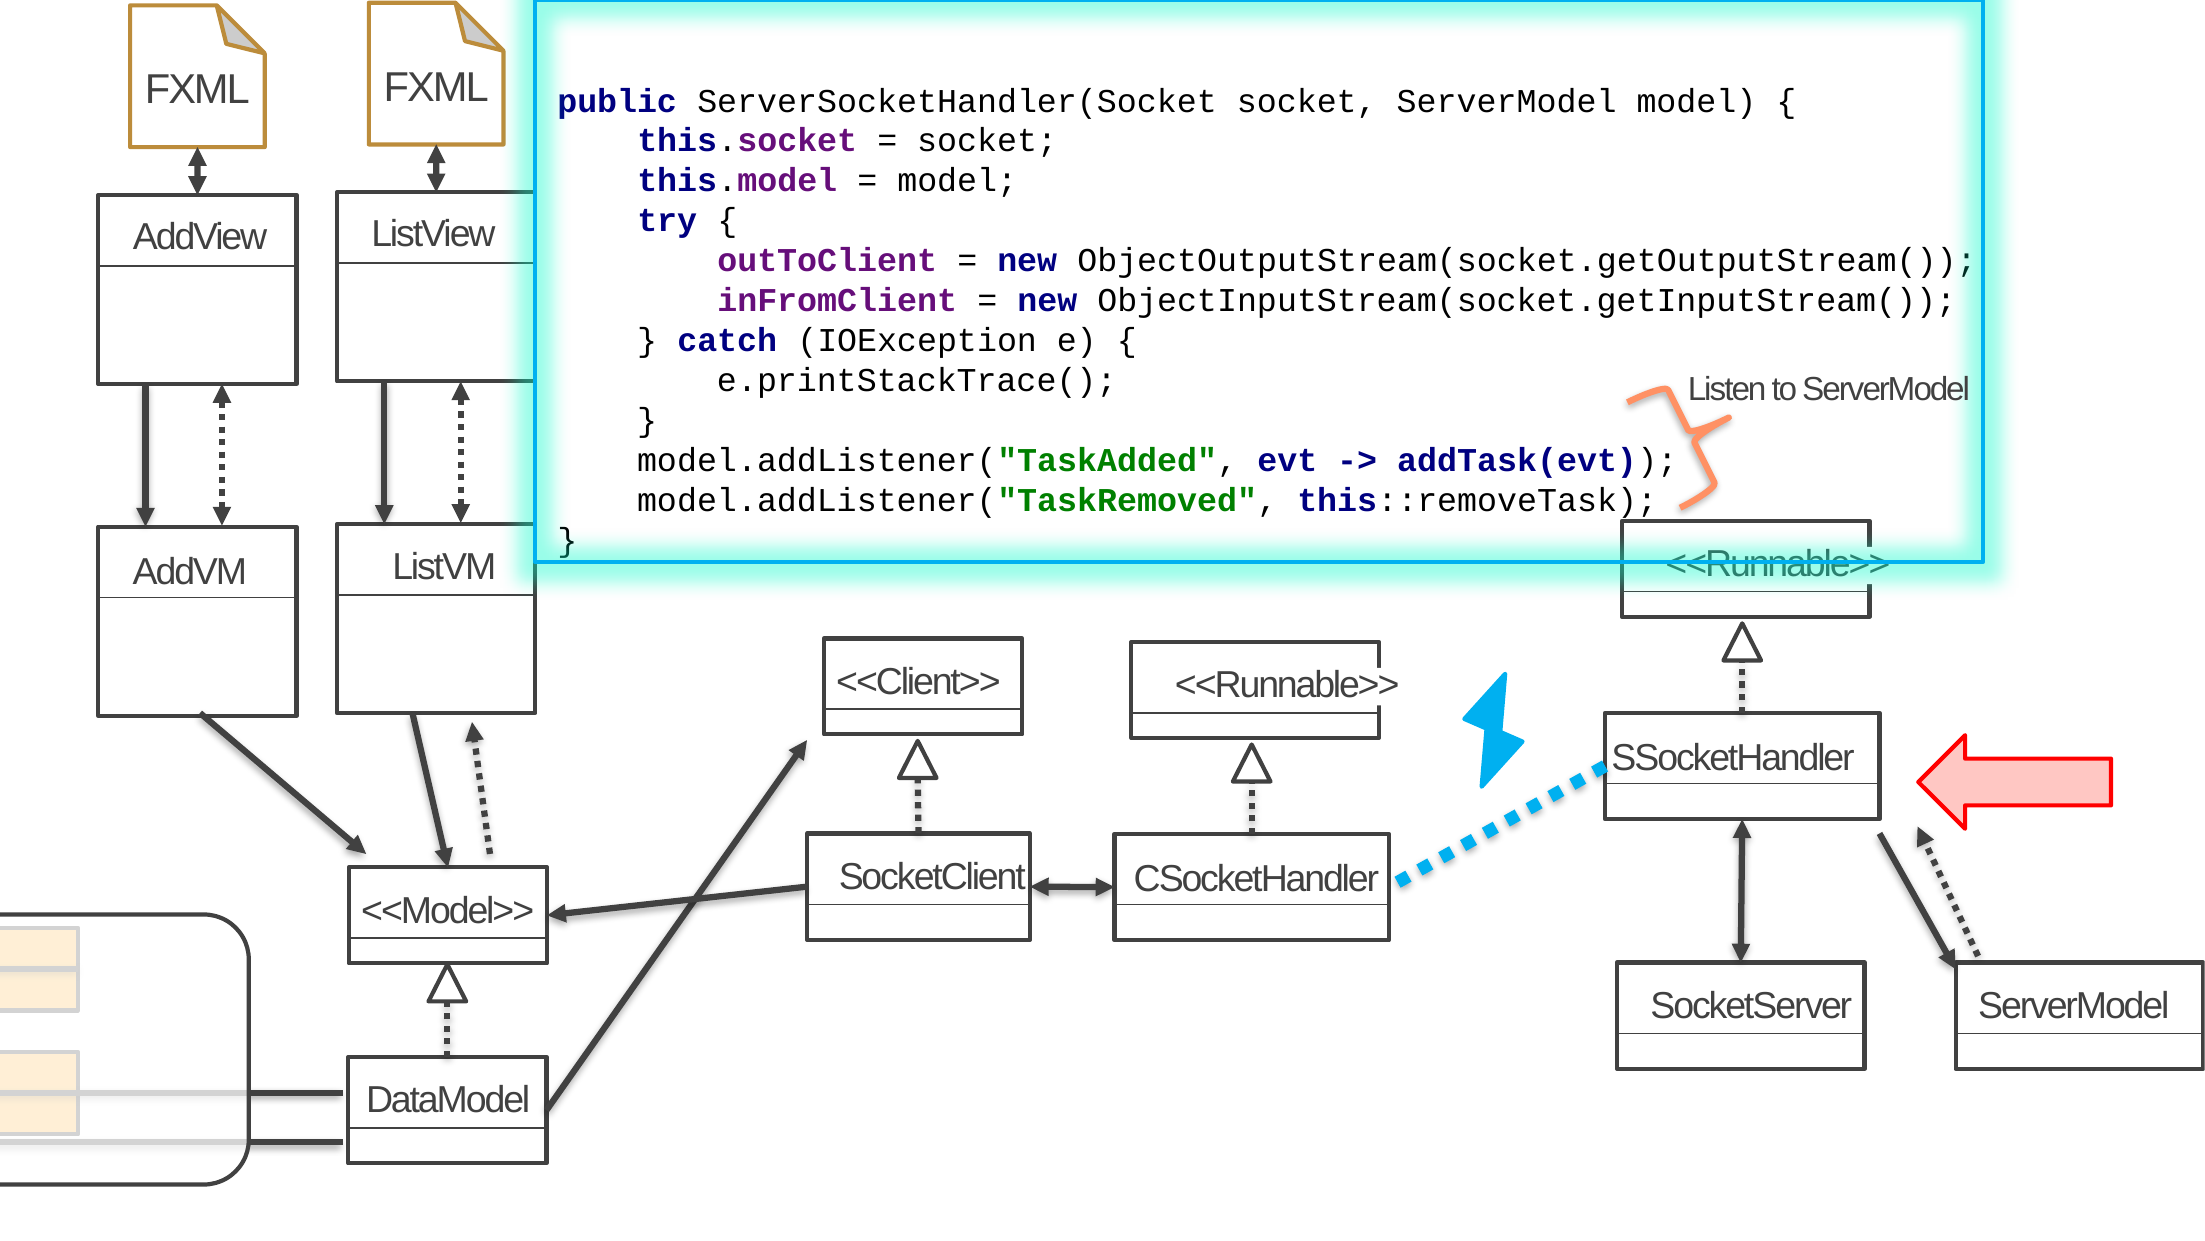

FXML

FXML

public ServerSocketHandler(Socket socket, ServerModel model) {
    this.socket = socket;
    this.model = model;
    try {
        outToClient = new ObjectOutputStream(socket.getOutputStream());
        inFromClient = new ObjectInputStream(socket.getInputStream());
    } catch (IOException e) {
        e.printStackTrace();
    }
    model.addListener("TaskAdded", evt -> addTask(evt));
    model.addListener("TaskRemoved", this::removeTask);
}

@Override
public void run() {
    try {
        while(true) {
            Request req = (Request) inFromClient.readObject();
            if(req.type == Request.TYPE.ADD) {
                model.addTask(req.task);
            } else if (req.type == Request.TYPE.REMOVE){
                model.taskRemoved(req.task);
            }
        }
    } catch (IOException | ClassNotFoundException e) {
        e.printStackTrace();
    }
}
private void addTask(PropertyChangeEvent evt) {
    try {
        Request req = new Request(Request.TYPE.ADD, (Task) evt.getNewValue());
        outToClient.writeObject(req);
    } catch (IOException e) {
        e.printStackTrace();
    }
}
private void removeTask(PropertyChangeEvent evt) {
    try {
        Request req = new Request(Request.TYPE.REMOVE, (Task) evt.getNewValue());
        outToClient.writeObject(req);
    } catch (IOException e) {
        e.printStackTrace();
    }
}

ListView

AddView
Listen to ServerModel

<<Runnable>>

ListVM

AddVM

<<Client>>

<<Runnable>>

SSocketHandler

SocketClient

CSocketHandler

<<Model>>

SocketServer

ServerModel

DataModel